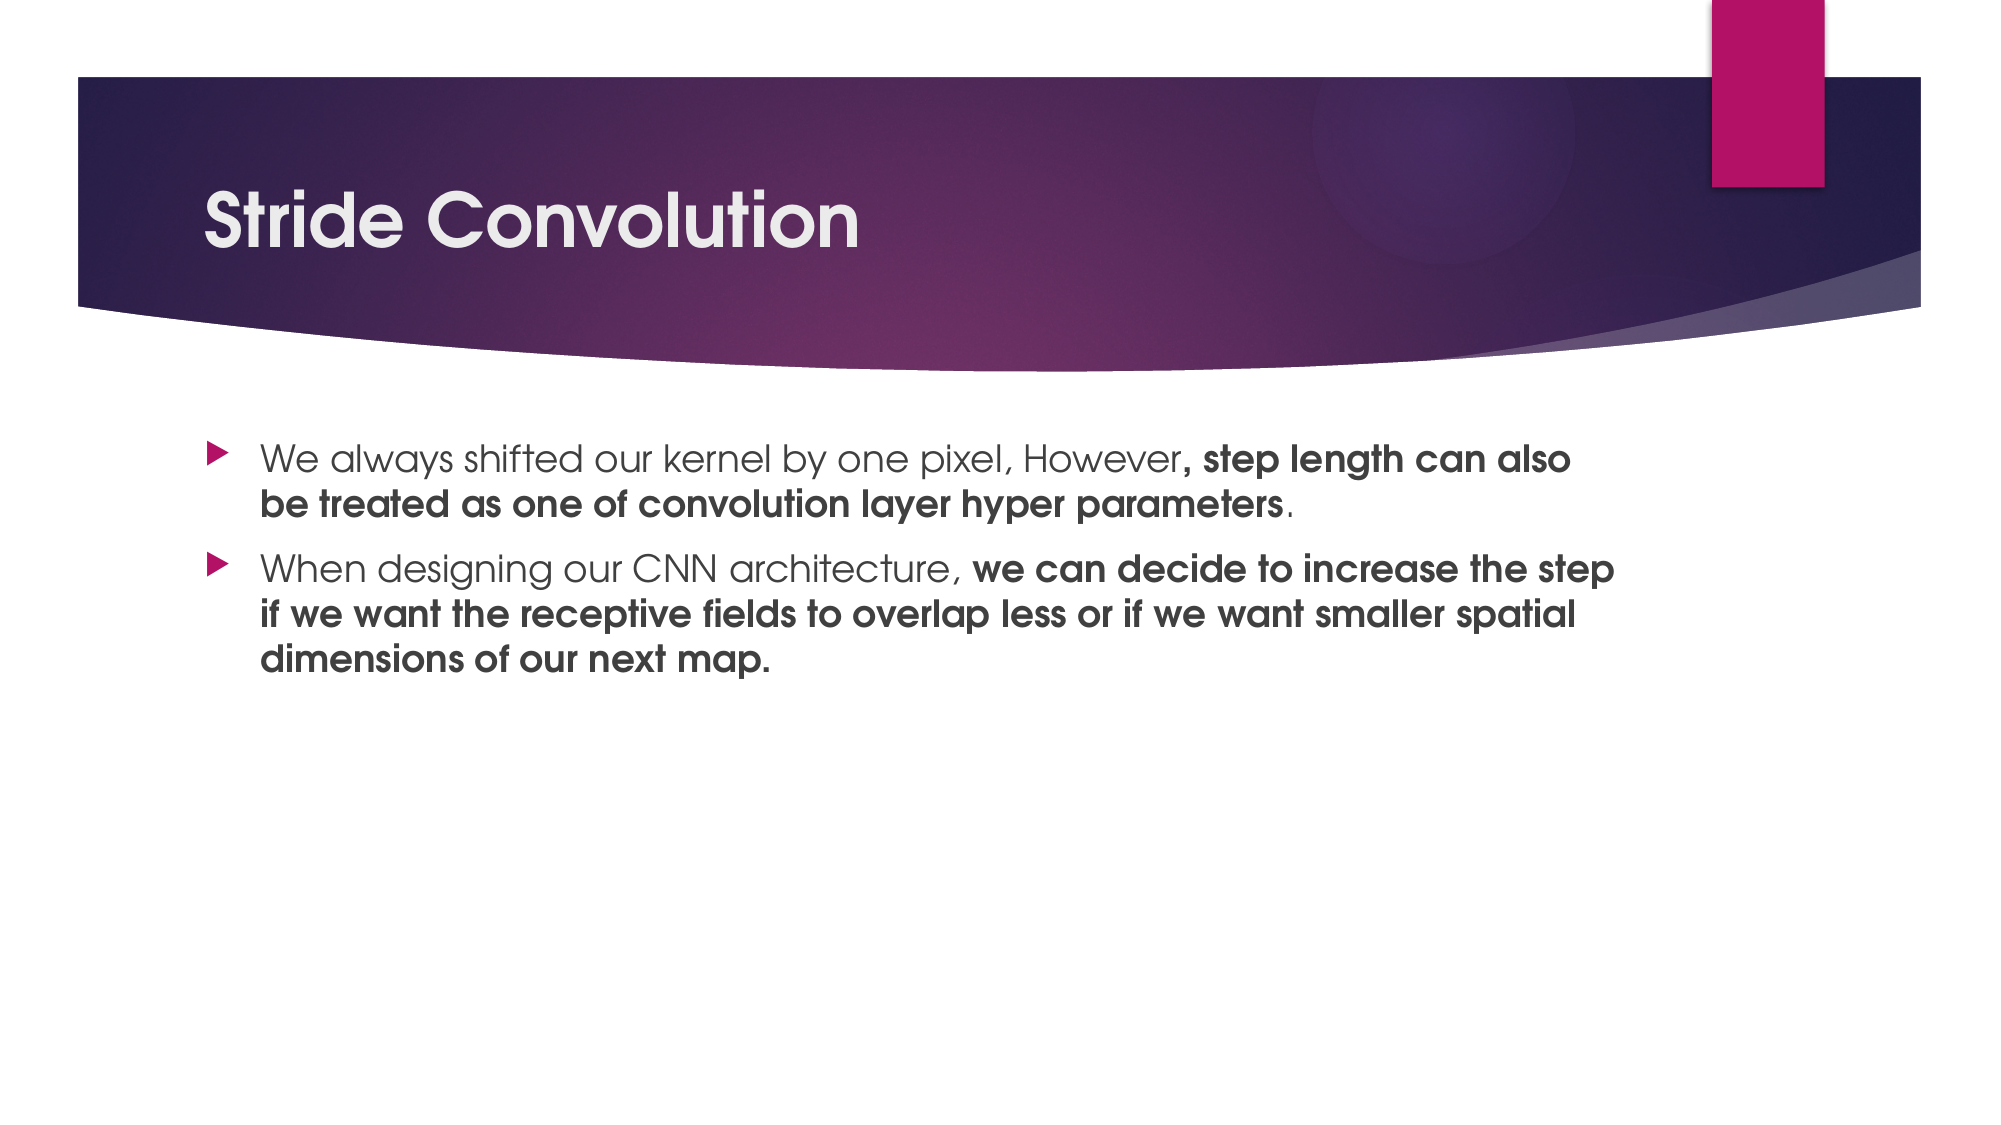

# Stride Convolution
We always shifted our kernel by one pixel, However, step length can also be treated as one of convolution layer hyper parameters.
When designing our CNN architecture, we can decide to increase the step if we want the receptive fields to overlap less or if we want smaller spatial dimensions of our next map.